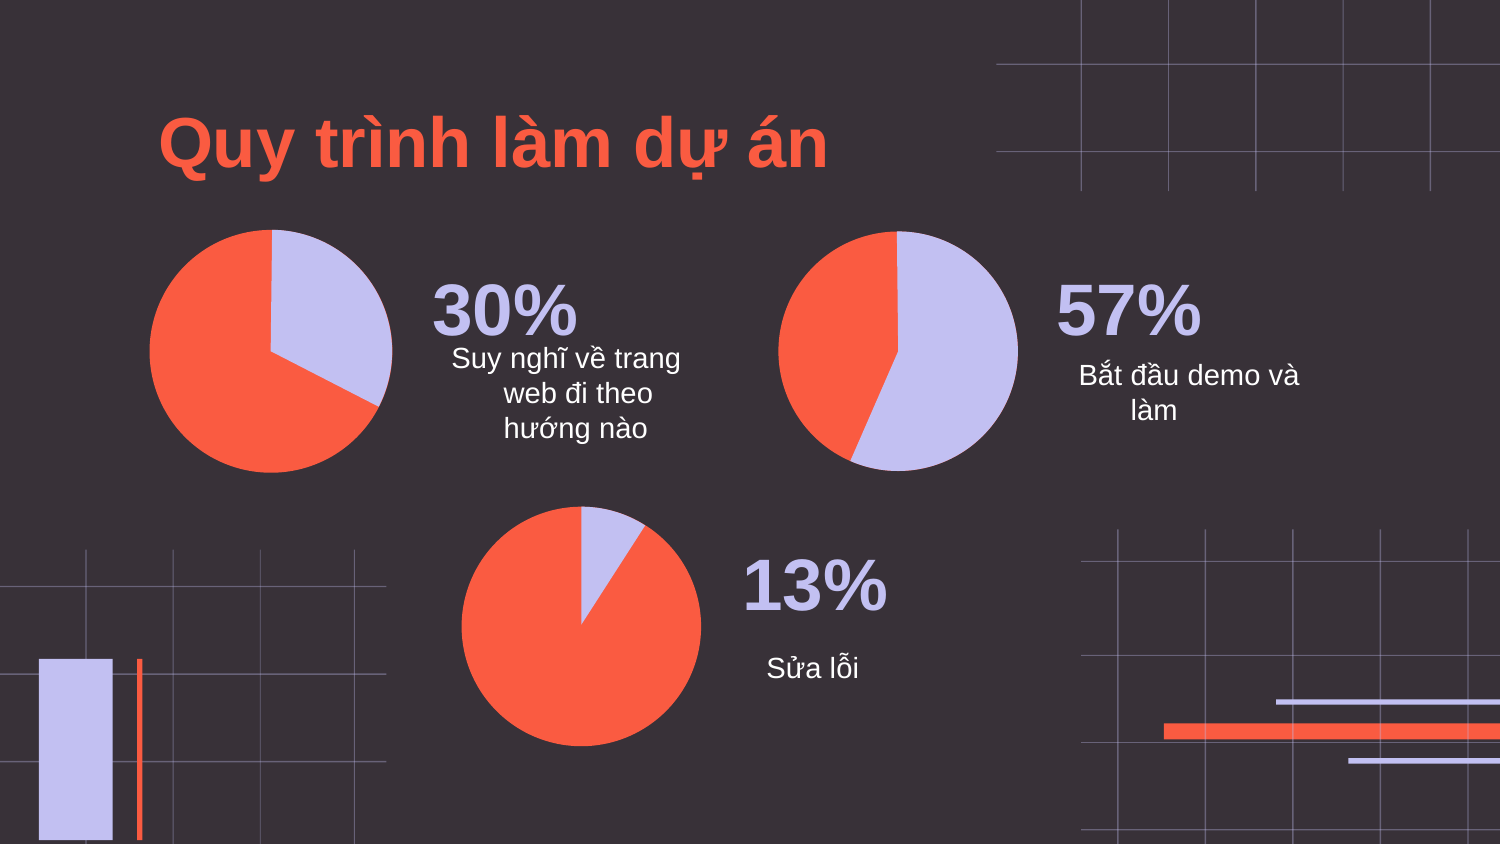

Quy trình làm dự án

57%
# 30%
Bắt đầu demo và làm
Suy nghĩ về trang web đi theo hướng nào

13%
Sửa lỗi